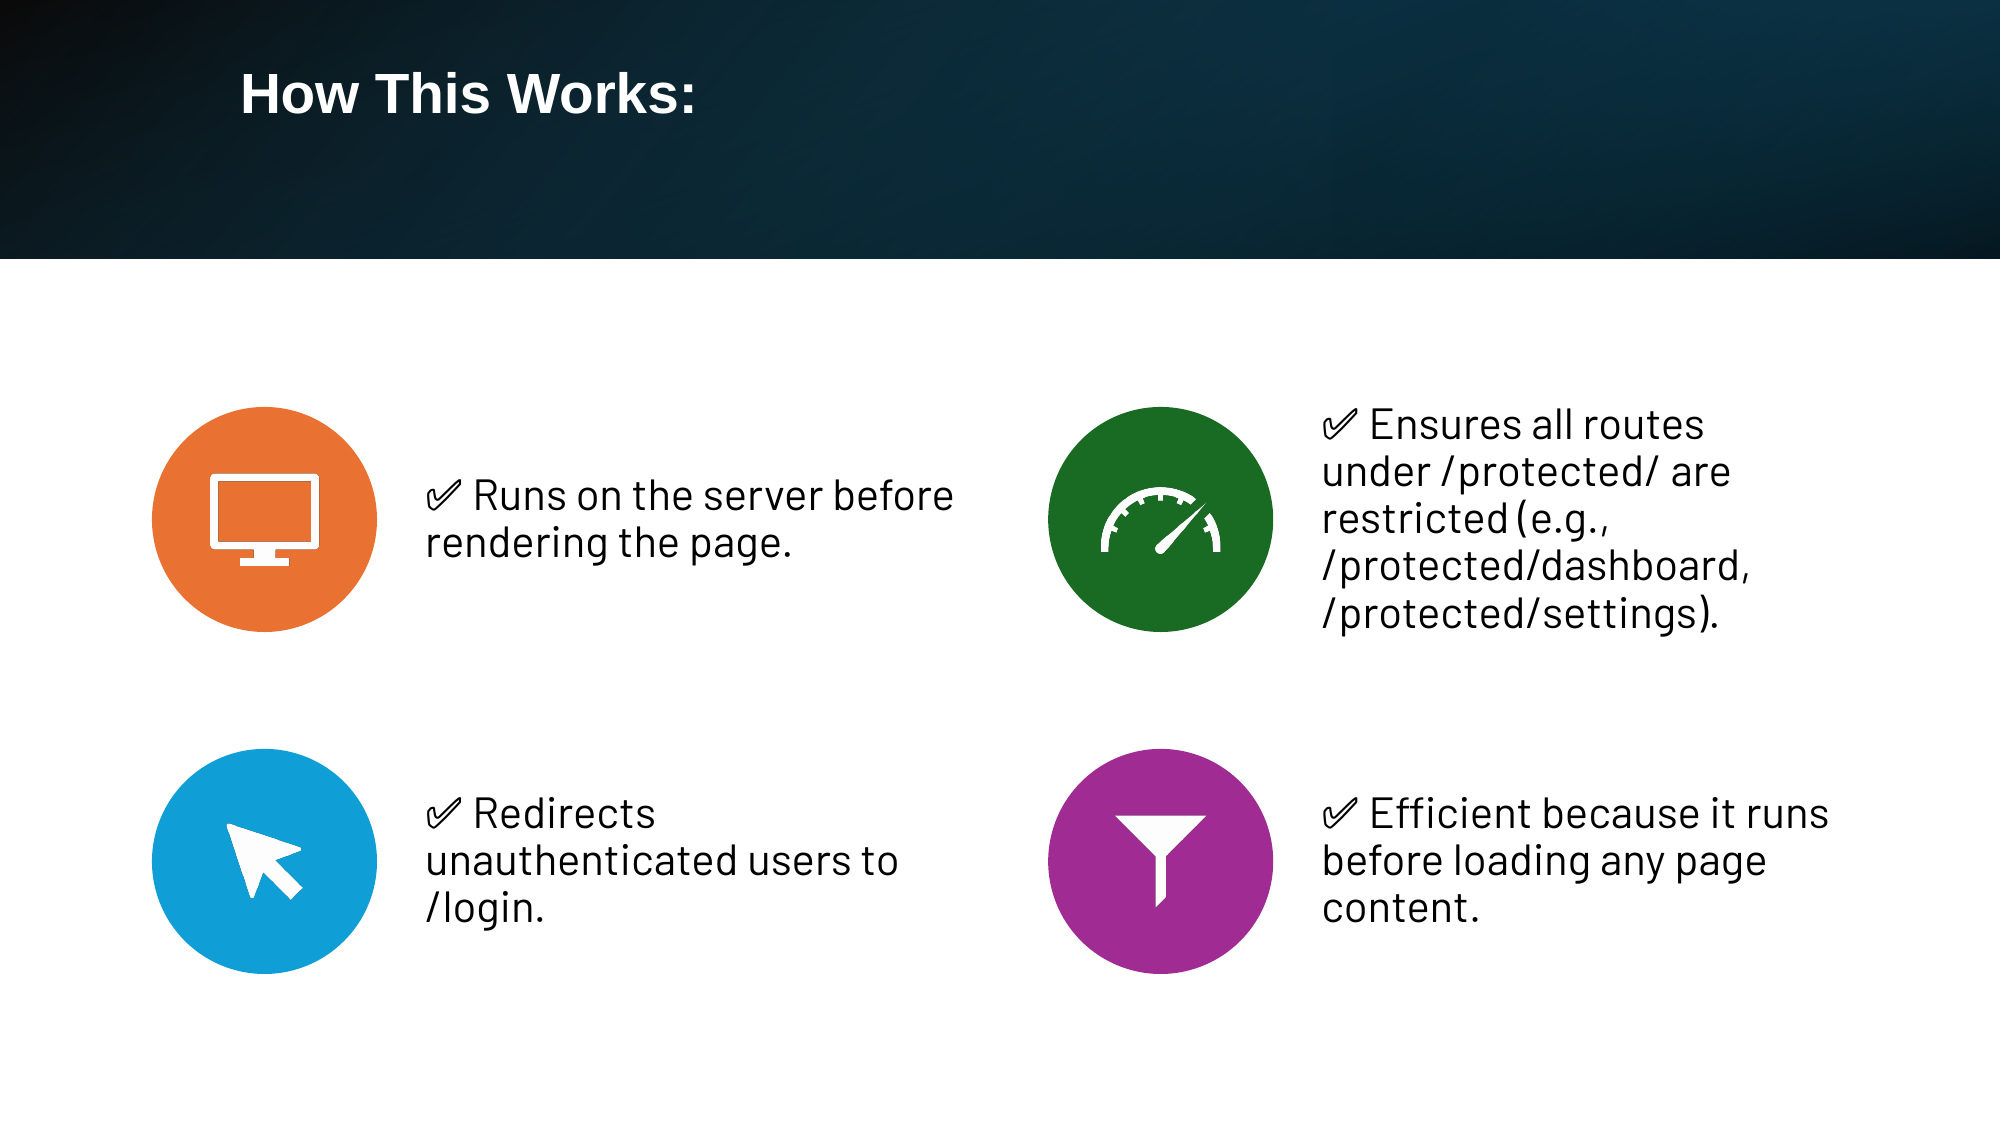

# How This Works:
✅ Runs on the server before rendering the page.
✅ Ensures all routes under /protected/ are restricted (e.g., /protected/dashboard, /protected/settings).
✅ Redirects unauthenticated users to /login.
✅ Efficient because it runs before loading any page content.